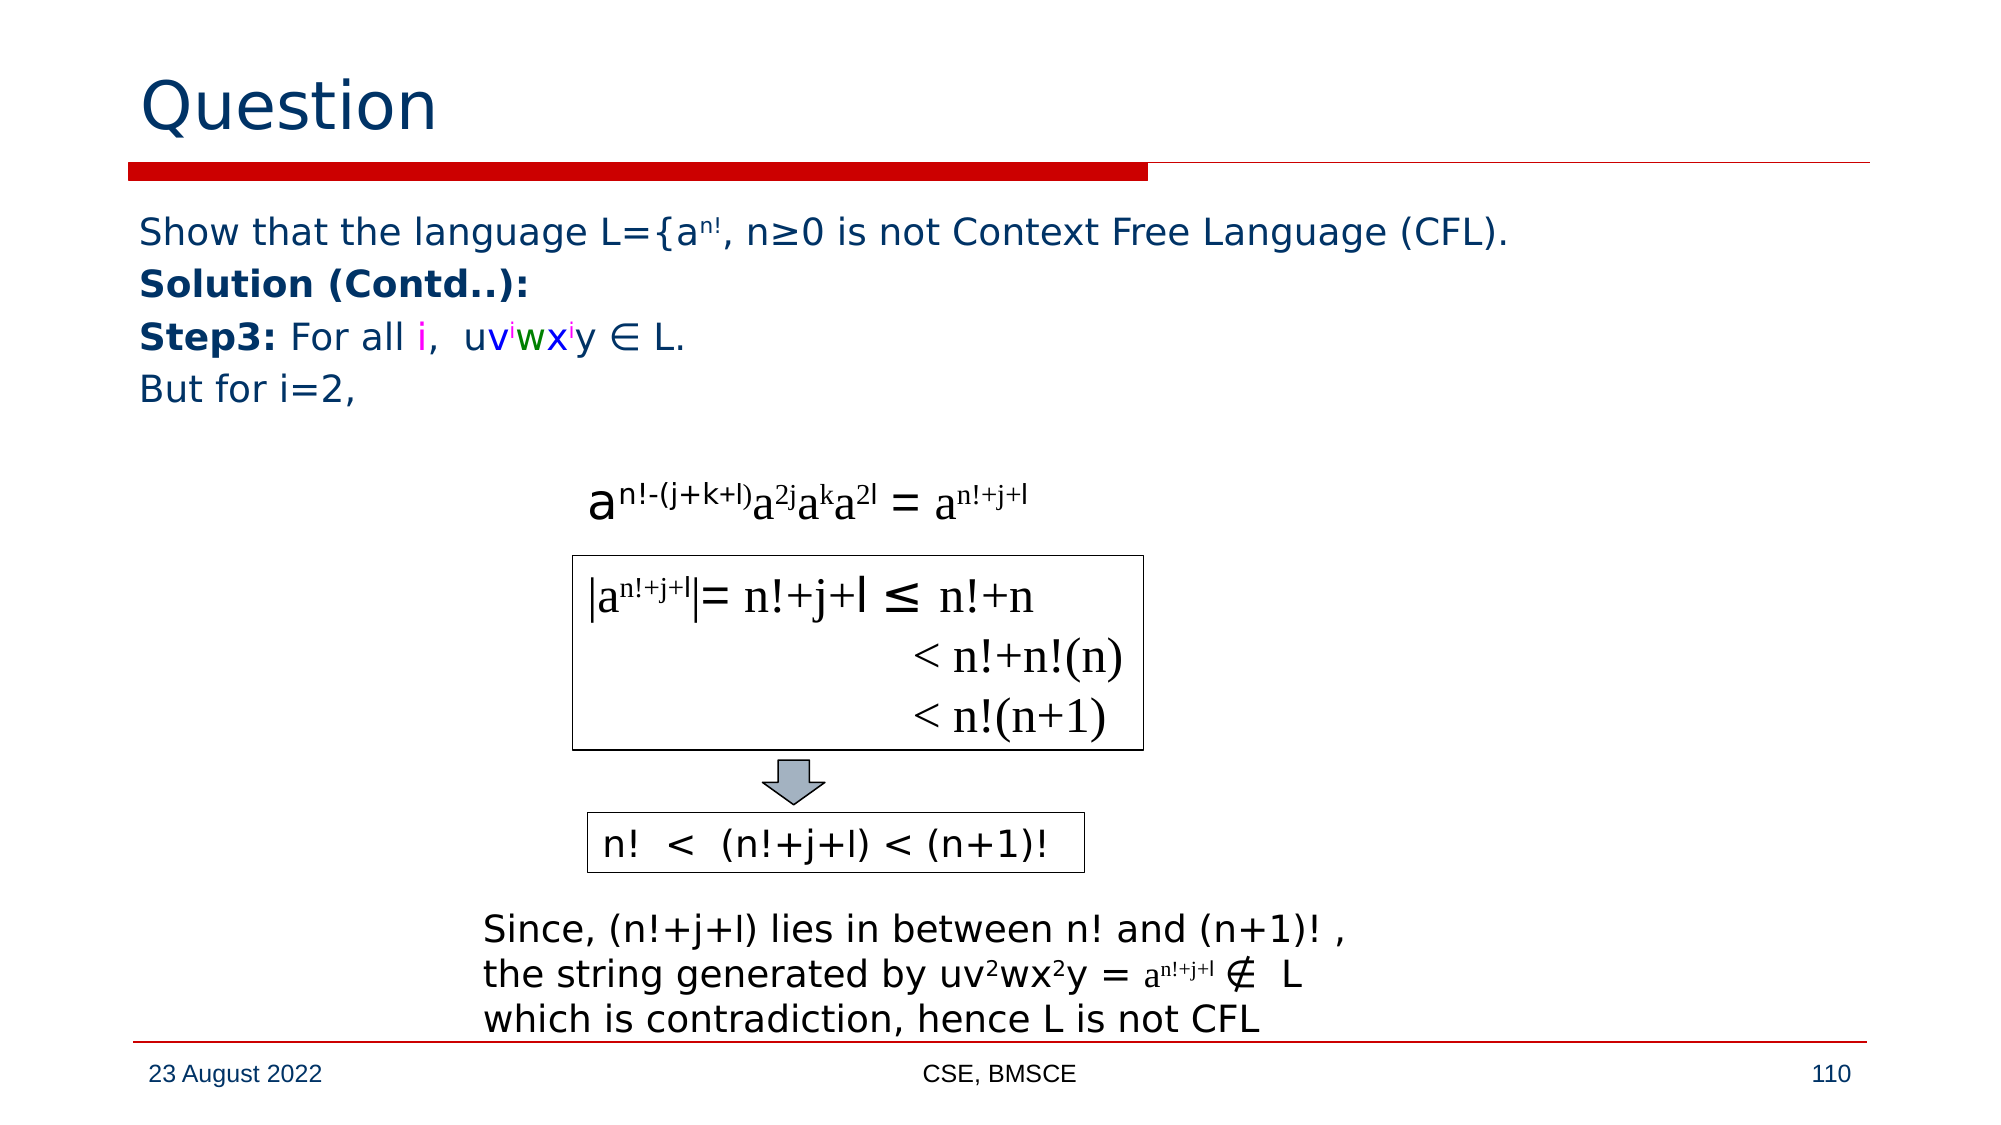

# Question
Show that the language L={an!, n≥0 is not Context Free Language (CFL).
Solution (Contd..):
Step3: For all i,  uviwxiy ∈ L.
But for i=2,

an!-(j+k+l)a2jaka2l = an!+j+l
|an!+j+l|= n!+j+l ≤ n!+n
                          < n!+n!(n)
                          < n!(n+1)

n!  <  (n!+j+l) < (n+1)!
Since, (n!+j+l) lies in between n! and (n+1)! ,
the string generated by uv2wx2y = an!+j+l ∉  L
which is contradiction, hence L is not CFL
CSE, BMSCE
110
23 August 2022